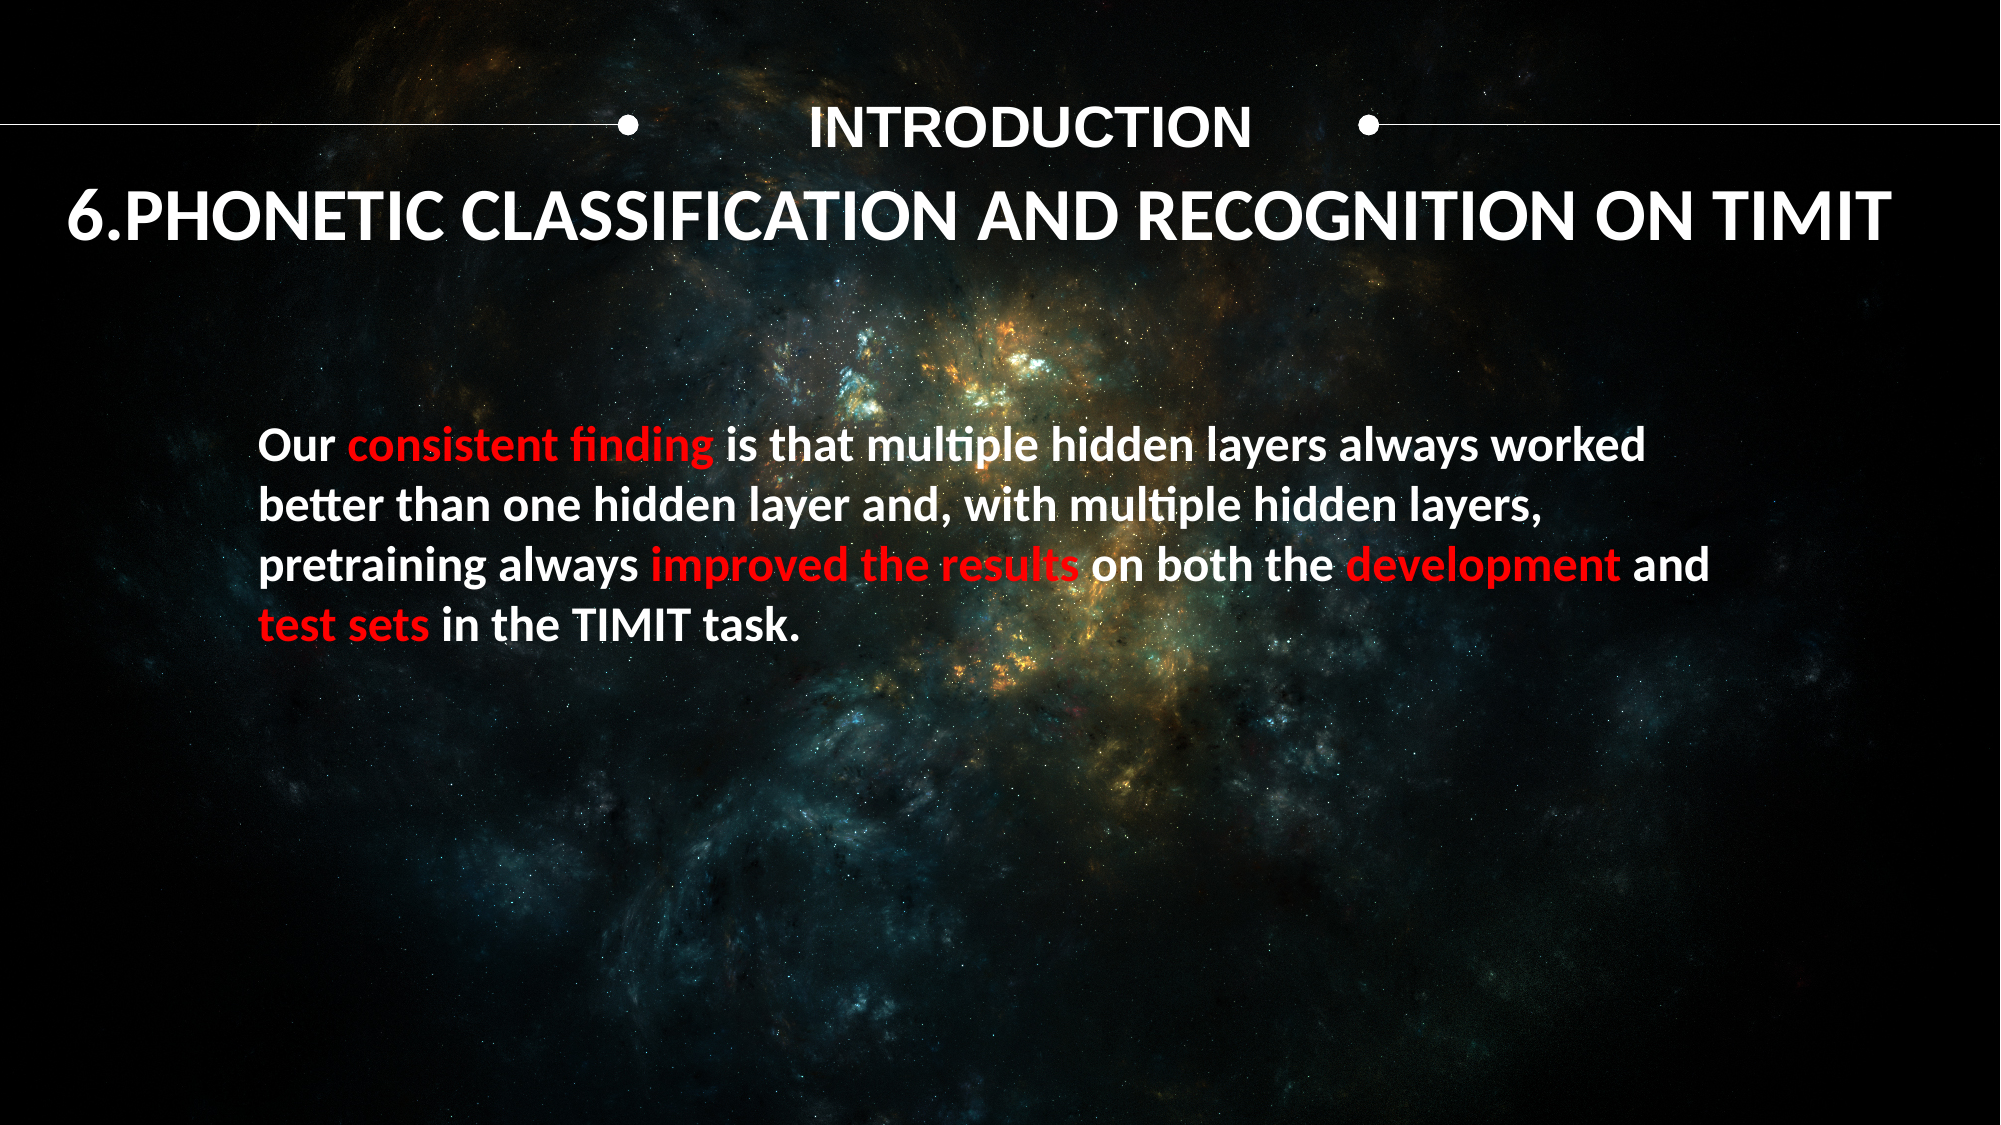

INTRODUCTION
6.PHONETIC CLASSIFICATION AND RECOGNITION ON TIMIT
Our consistent finding is that multiple hidden layers always worked better than one hidden layer and, with multiple hidden layers, pretraining always improved the results on both the development and test sets in the TIMIT task.